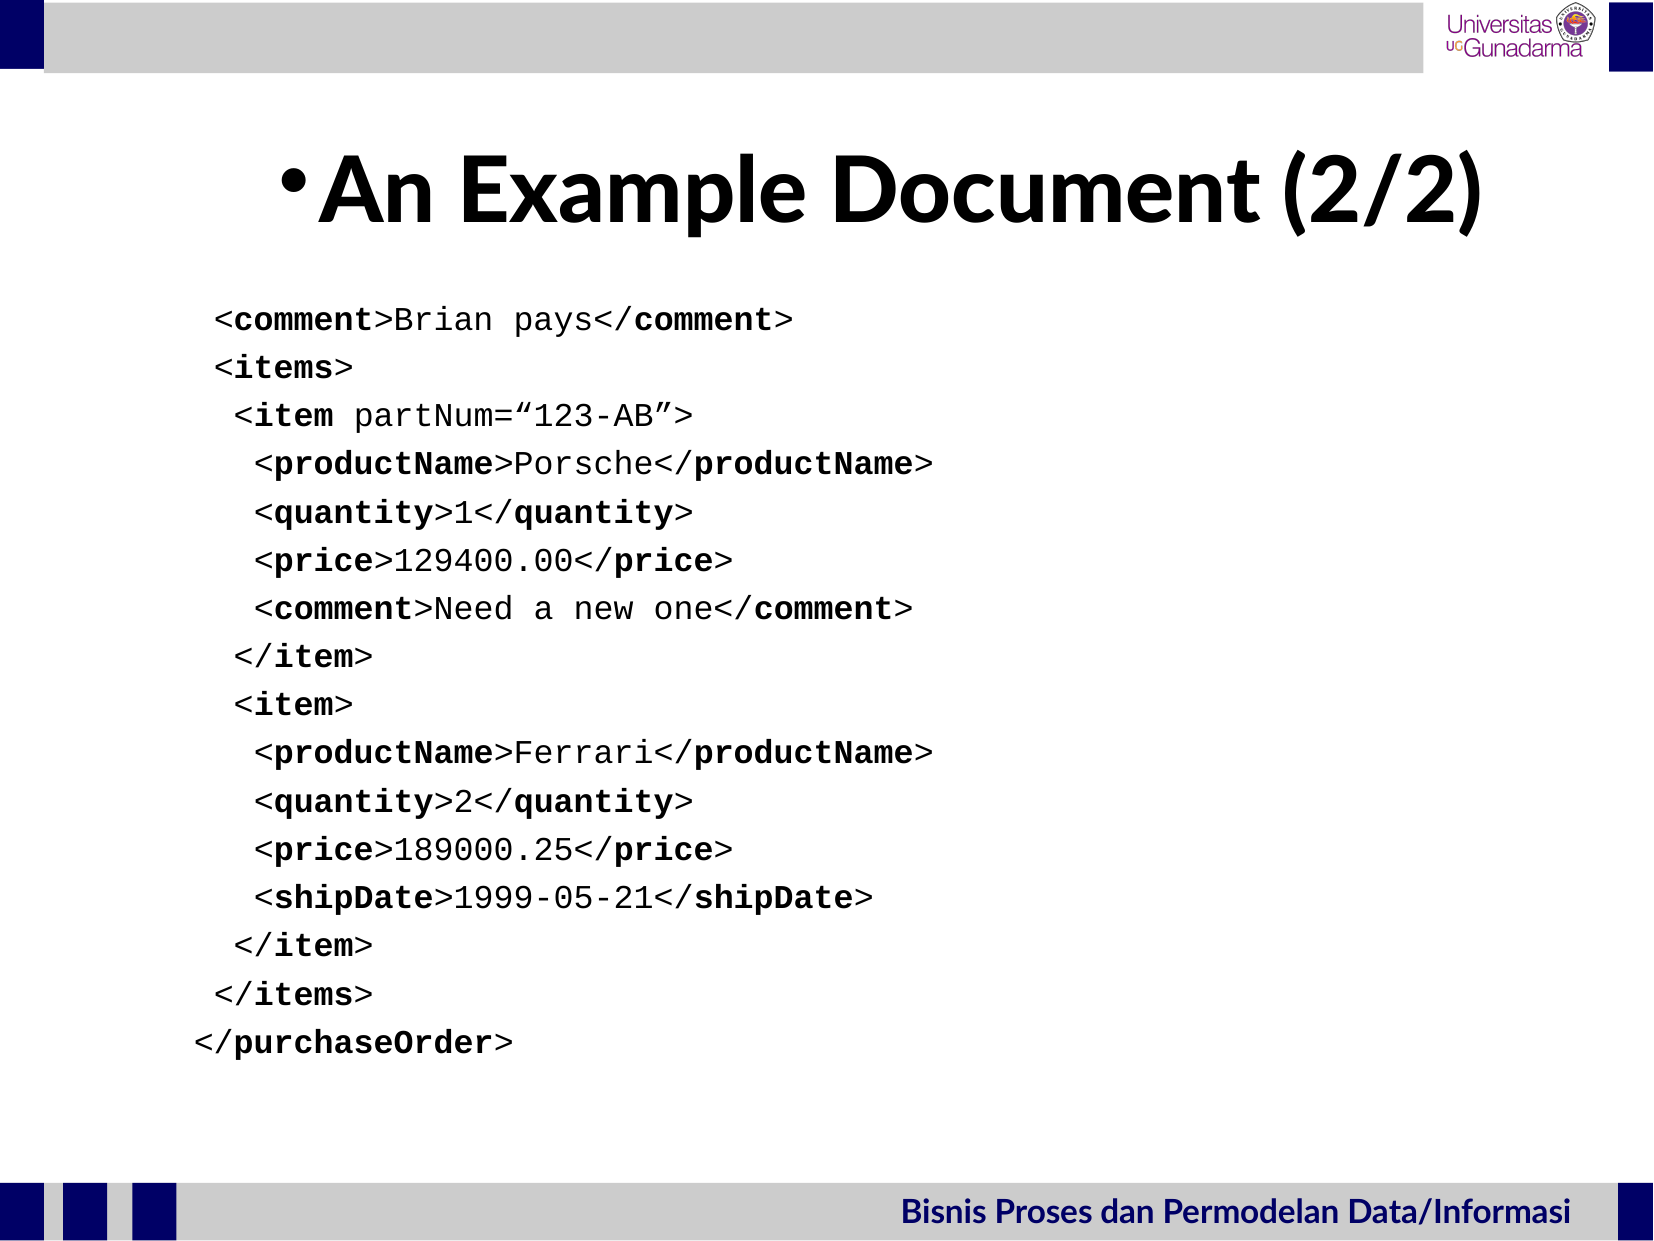

An Example Document (2/2)
 <comment>Brian pays</comment>
 <items>
  <item partNum=“123-AB”>
   <productName>Porsche</productName>
   <quantity>1</quantity>
   <price>129400.00</price>
   <comment>Need a new one</comment>
  </item>
  <item>
   <productName>Ferrari</productName>
   <quantity>2</quantity>
   <price>189000.25</price>
   <shipDate>1999-05-21</shipDate>
  </item>
 </items>
</purchaseOrder>